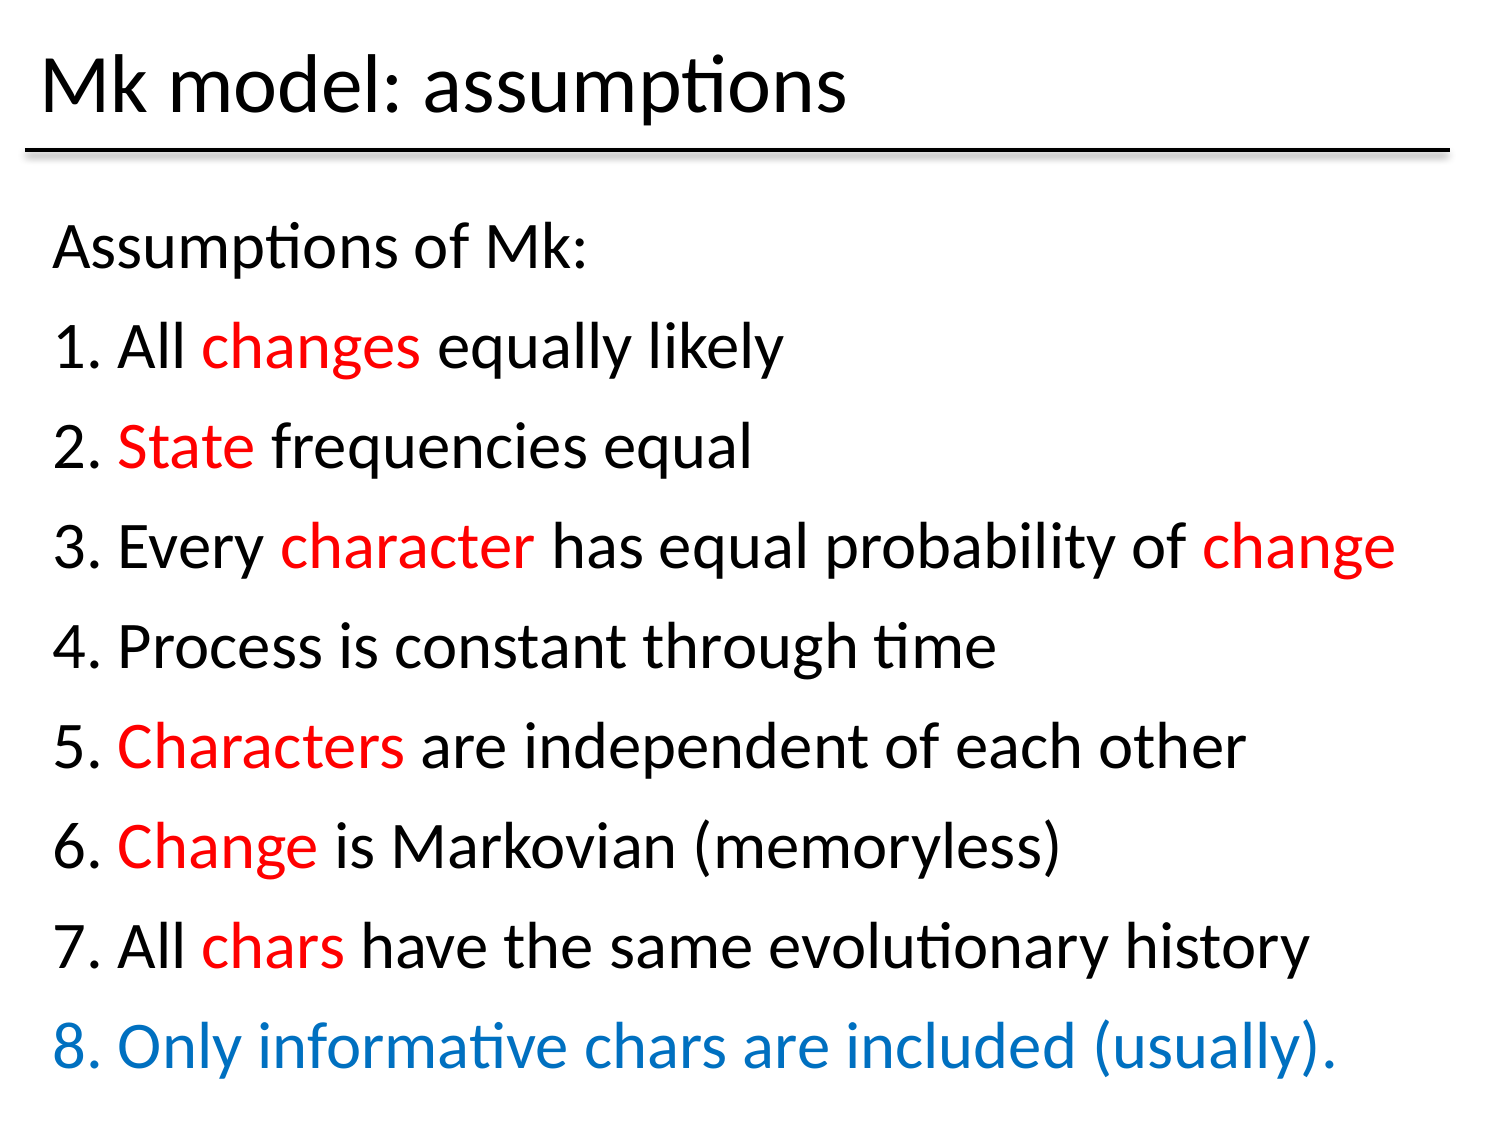

Mk model: assumptions
Assumptions of Mk:
1. All changes equally likely
2. State frequencies equal
3. Every character has equal probability of change
4. Process is constant through time
5. Characters are independent of each other
6. Change is Markovian (memoryless)
7. All chars have the same evolutionary history
8. Only informative chars are included (usually).